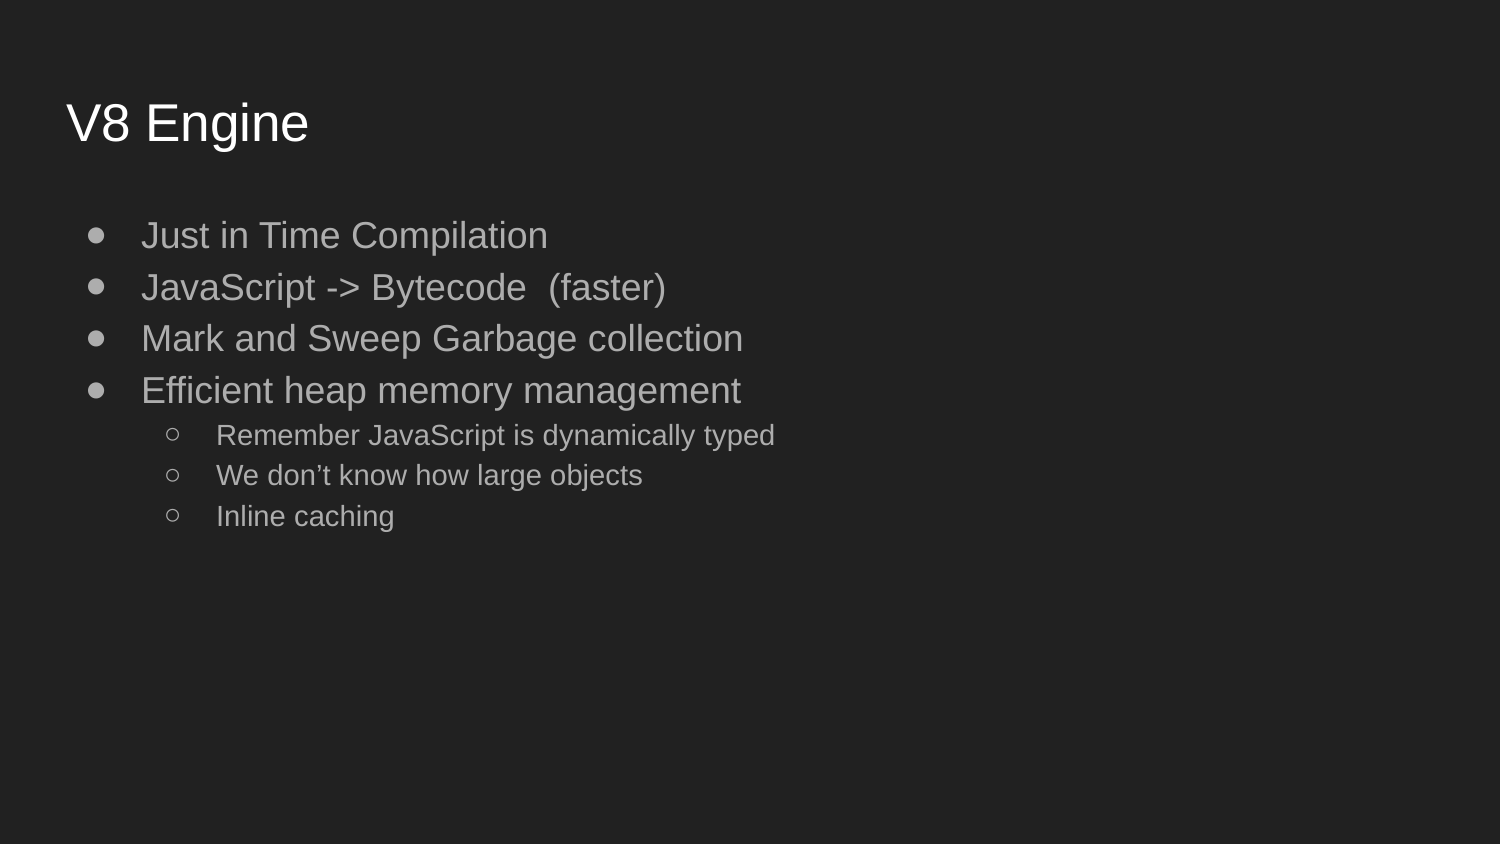

# V8 Engine
Just in Time Compilation
JavaScript -> Bytecode  (faster)
Mark and Sweep Garbage collection
Efficient heap memory management
Remember JavaScript is dynamically typed
We don’t know how large objects
Inline caching